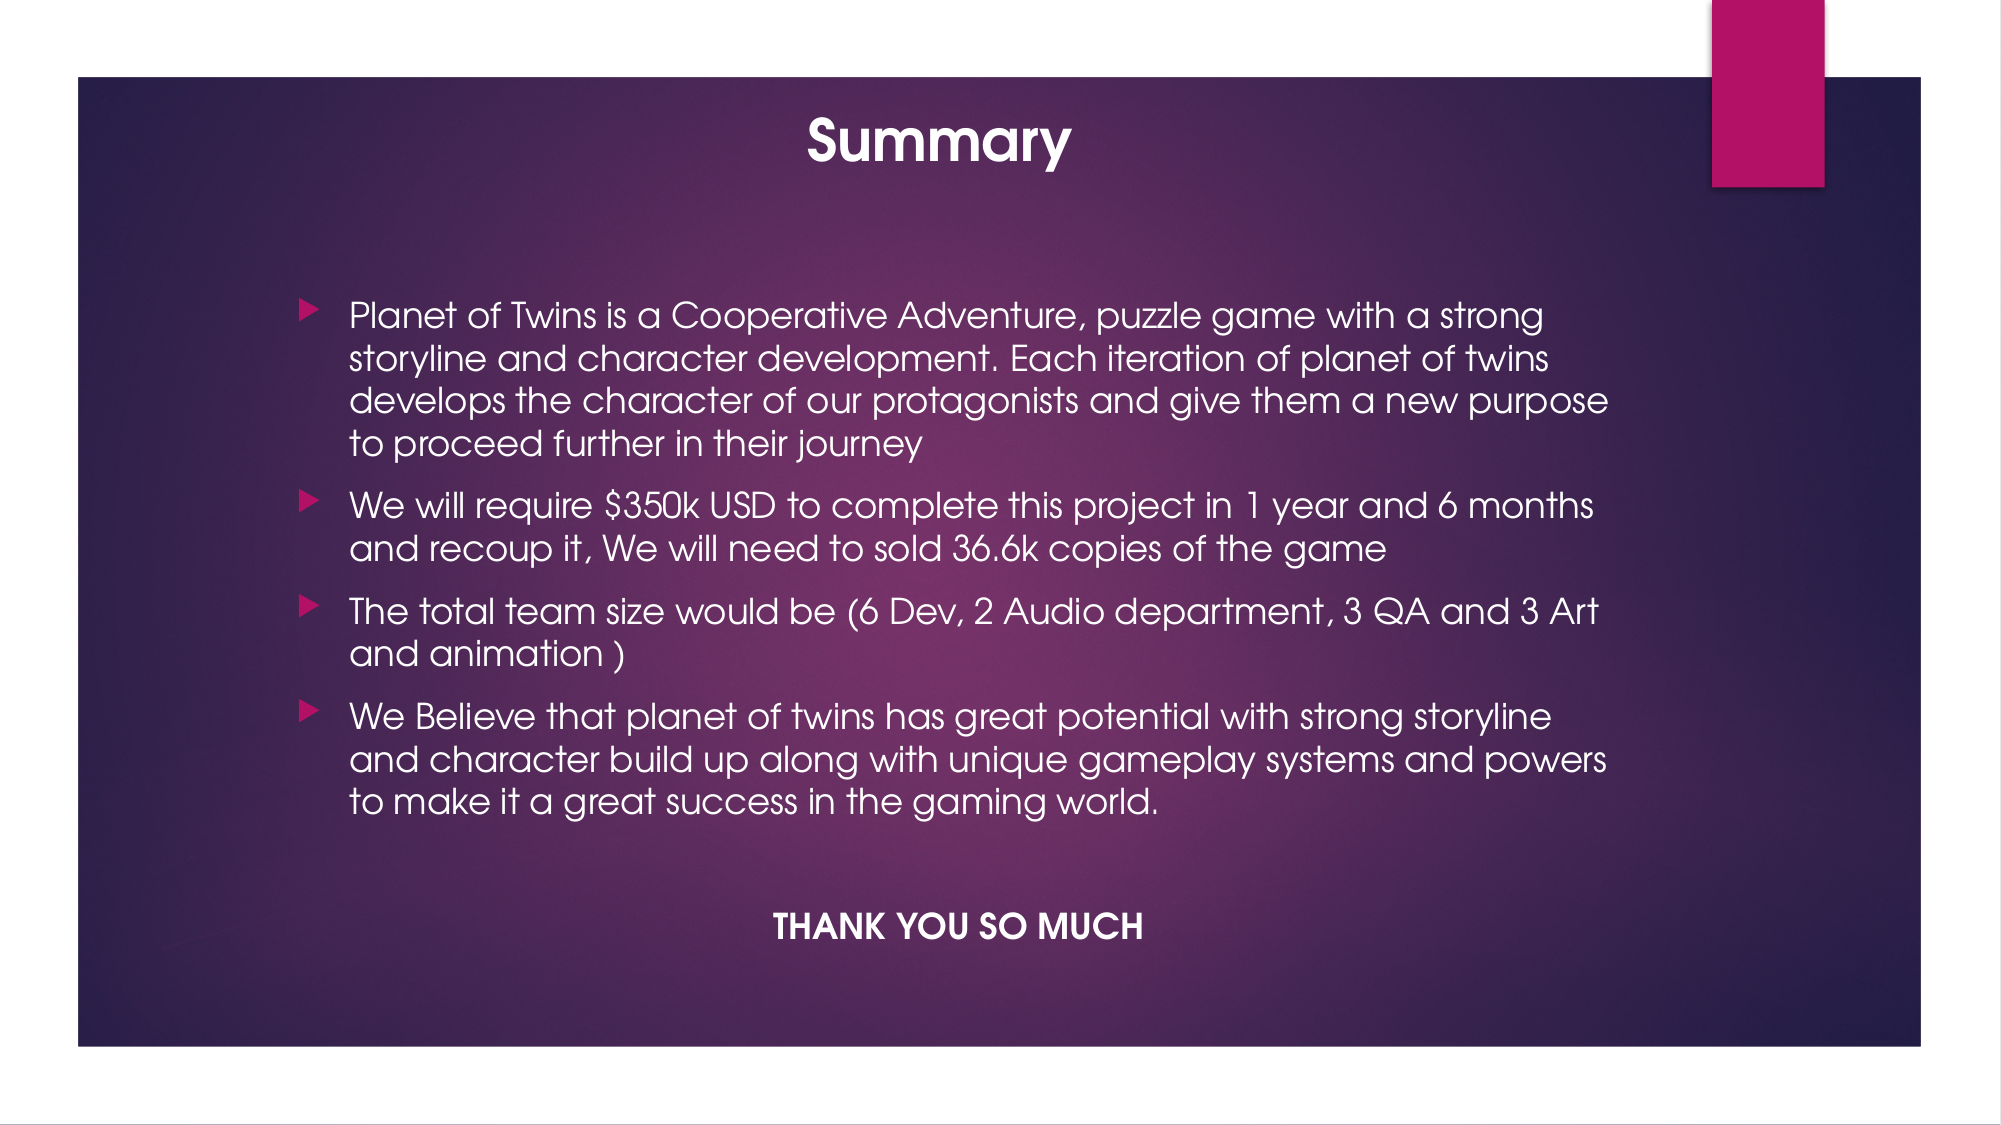

# Summary
Planet of Twins is a Cooperative Adventure, puzzle game with a strong storyline and character development. Each iteration of planet of twins develops the character of our protagonists and give them a new purpose to proceed further in their journey
We will require $350k USD to complete this project in 1 year and 6 months and recoup it, We will need to sold 36.6k copies of the game
The total team size would be (6 Dev, 2 Audio department, 3 QA and 3 Art and animation )
We Believe that planet of twins has great potential with strong storyline and character build up along with unique gameplay systems and powers to make it a great success in the gaming world.

THANK YOU SO MUCH